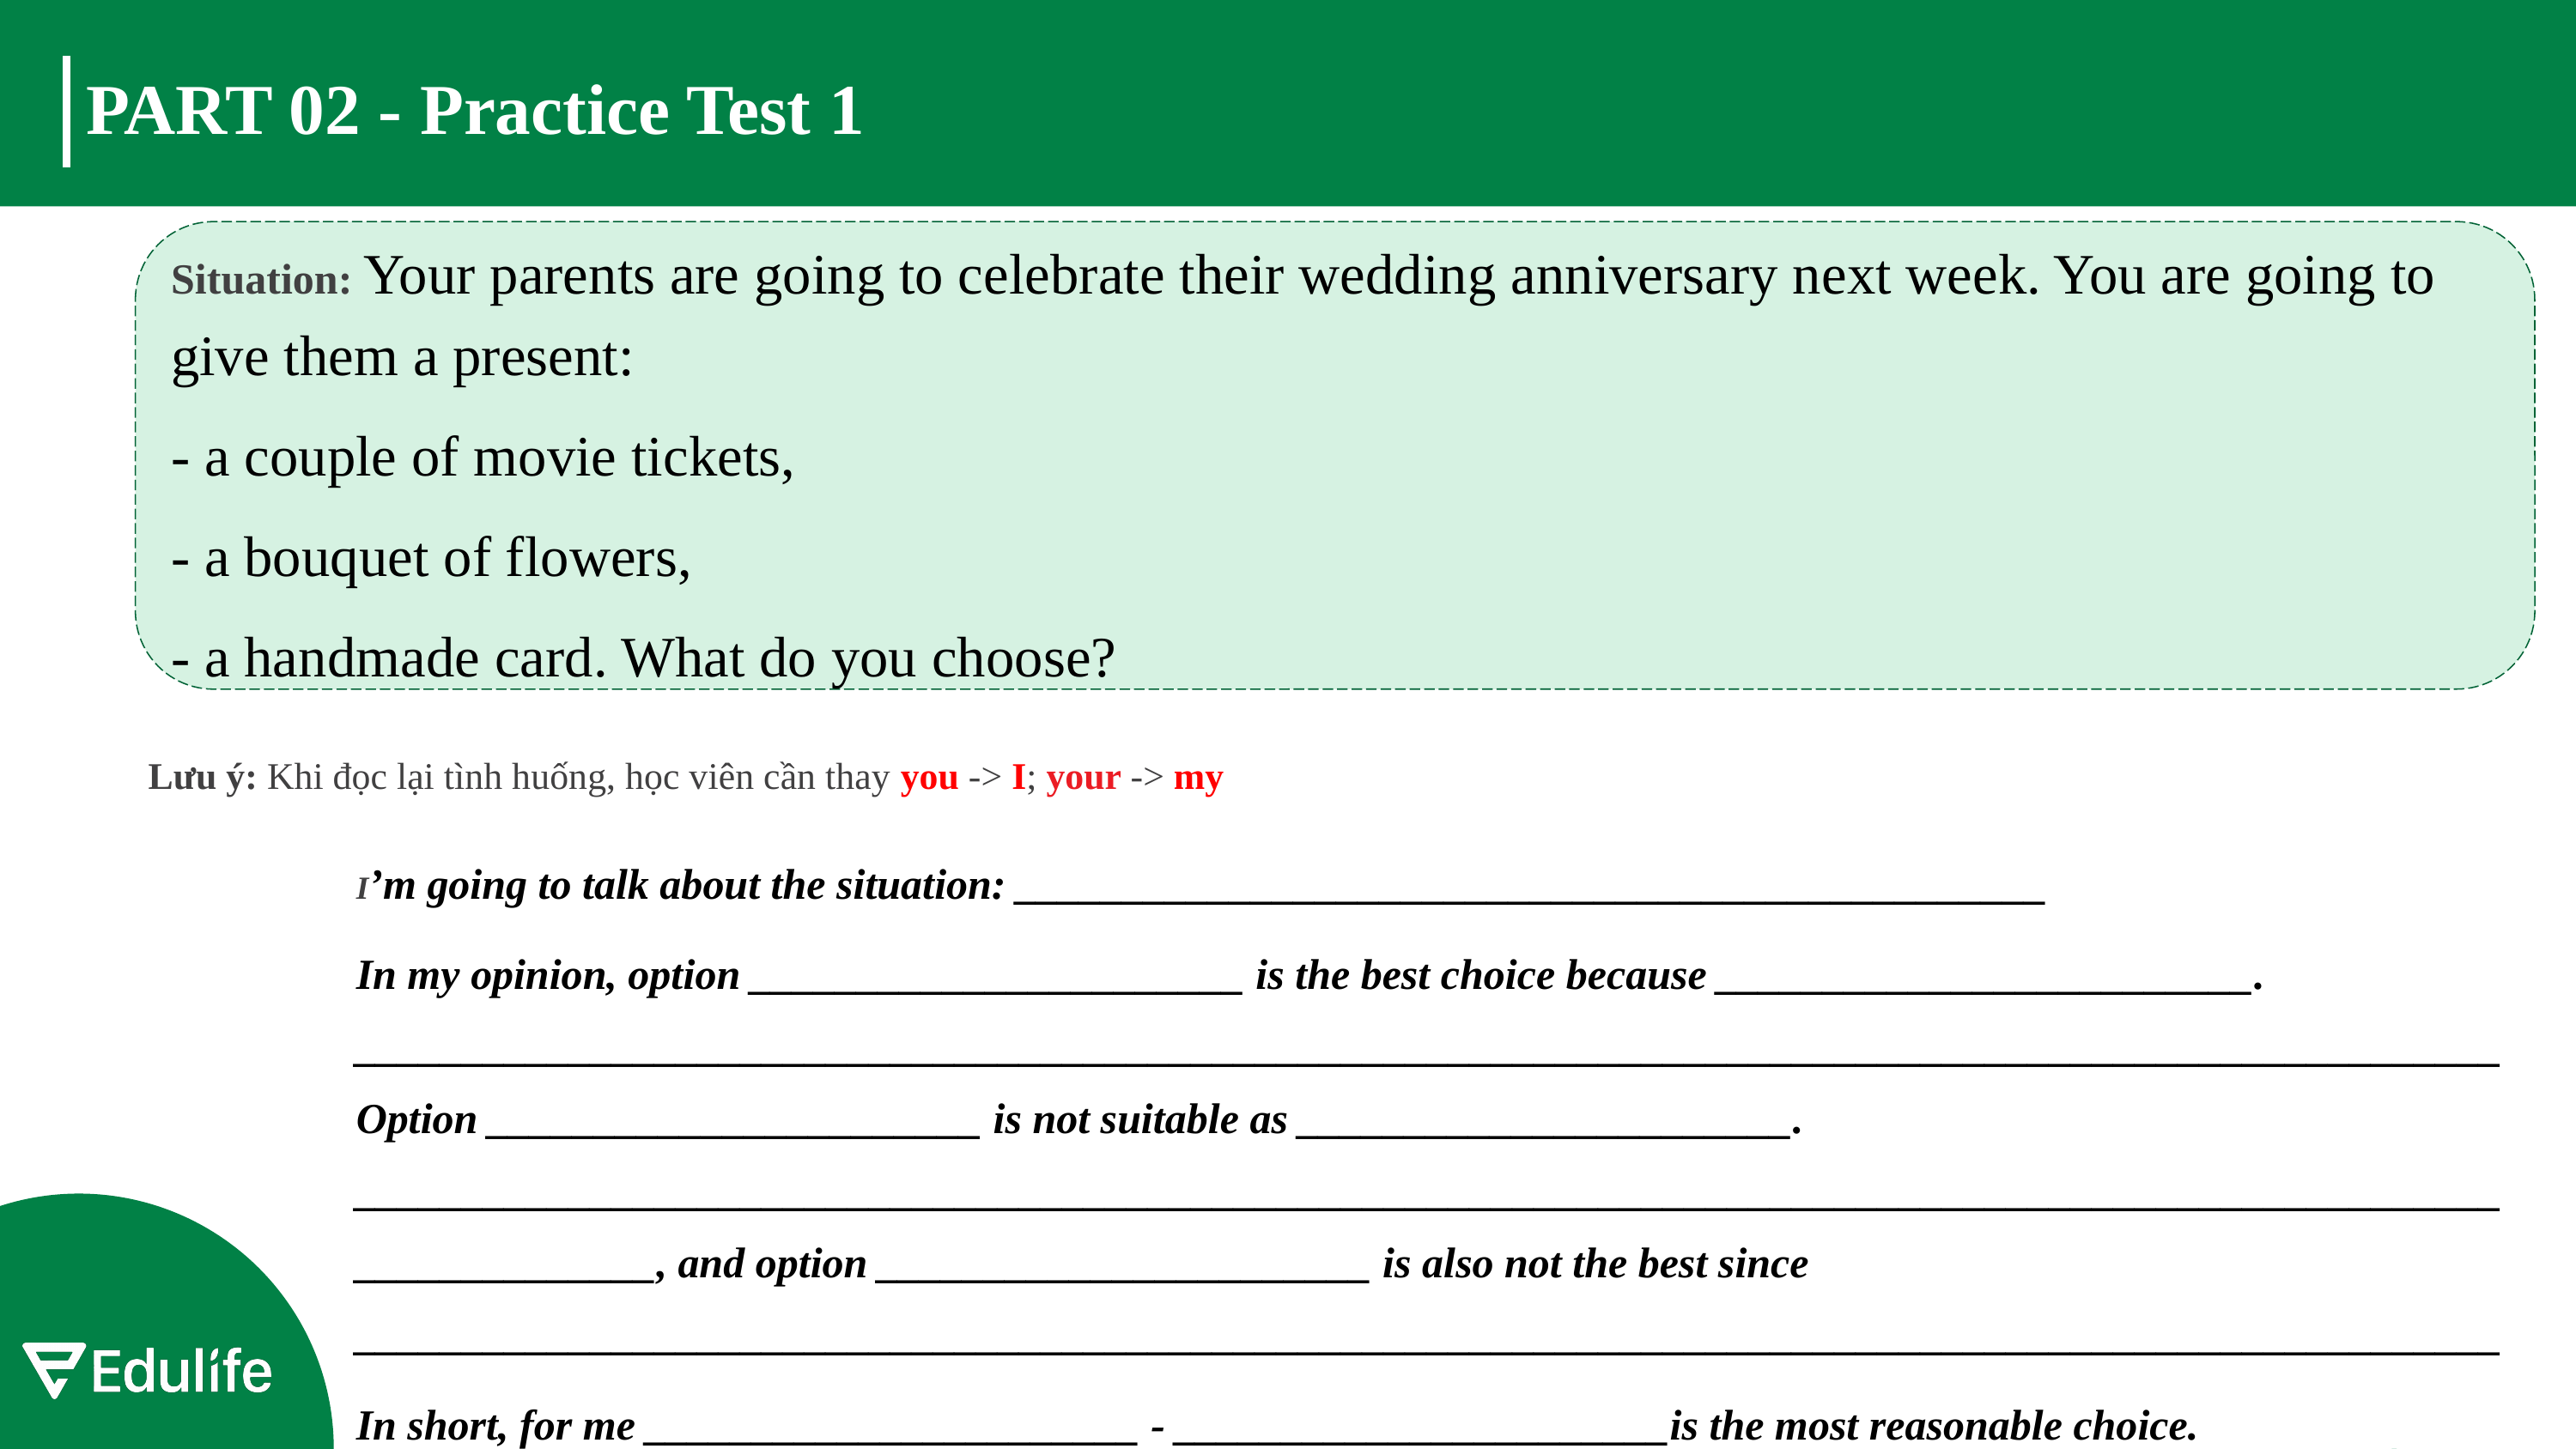

# PART 02 - Practice Test 1

Situation: Your parents are going to celebrate their wedding anniversary next week. You are going to give them a present:
- a couple of movie tickets,
- a bouquet of flowers,
- a handmade card. What do you choose?
Lưu ý: Khi đọc lại tình huống, học viên cần thay you -> I; your -> my
I’m going to talk about the situation: ________________________________________________
In my opinion, option _______________________ is the best choice because _________________________. ____________________________________________________________________________________________________
Option _______________________ is not suitable as _______________________. __________________________________________________________________________________________________________________, and option _______________________ is also not the best since ____________________________________________________________________________________________________
In short, for me _______________________ - _______________________is the most reasonable choice.